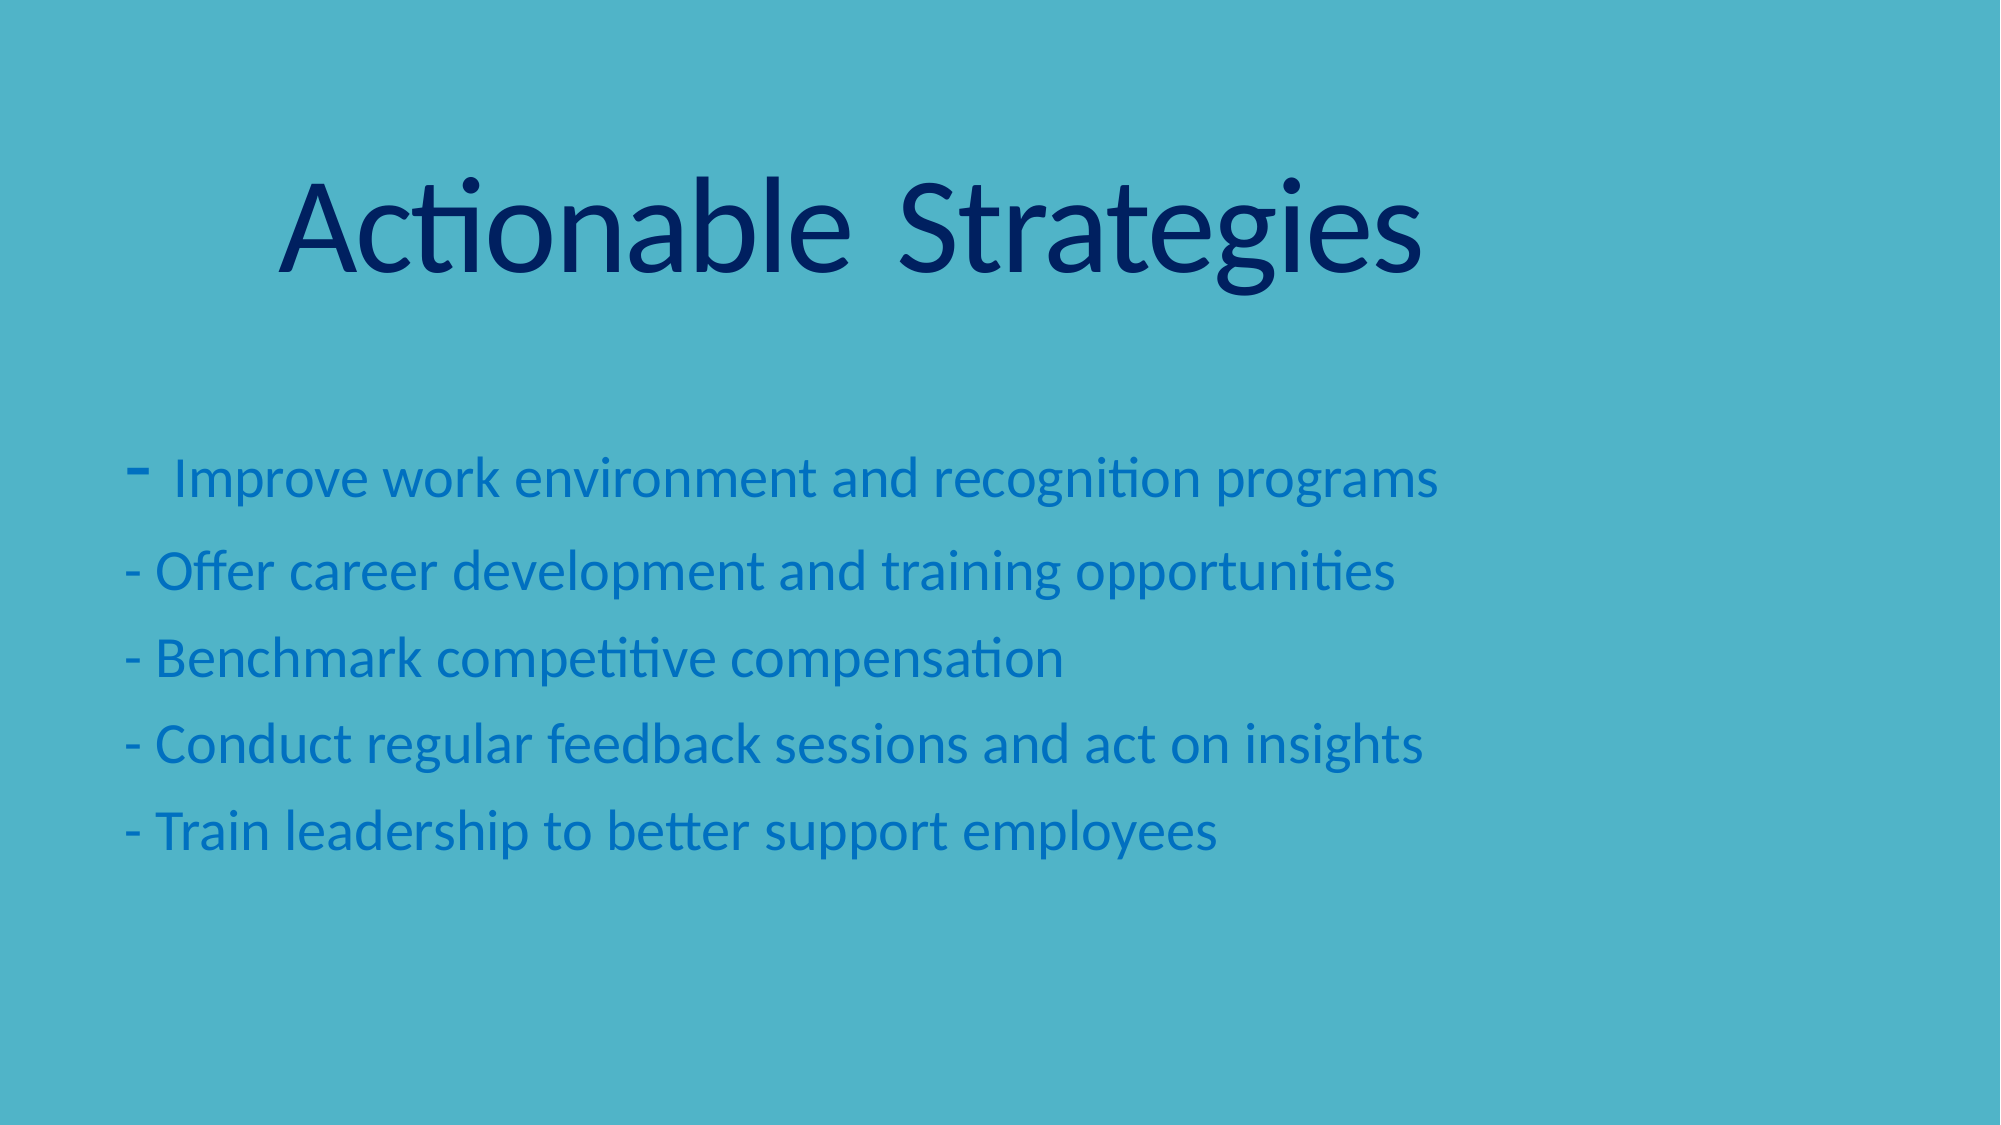

# Actionable Strategies
- Improve work environment and recognition programs
- Offer career development and training opportunities
- Benchmark competitive compensation
- Conduct regular feedback sessions and act on insights
- Train leadership to better support employees